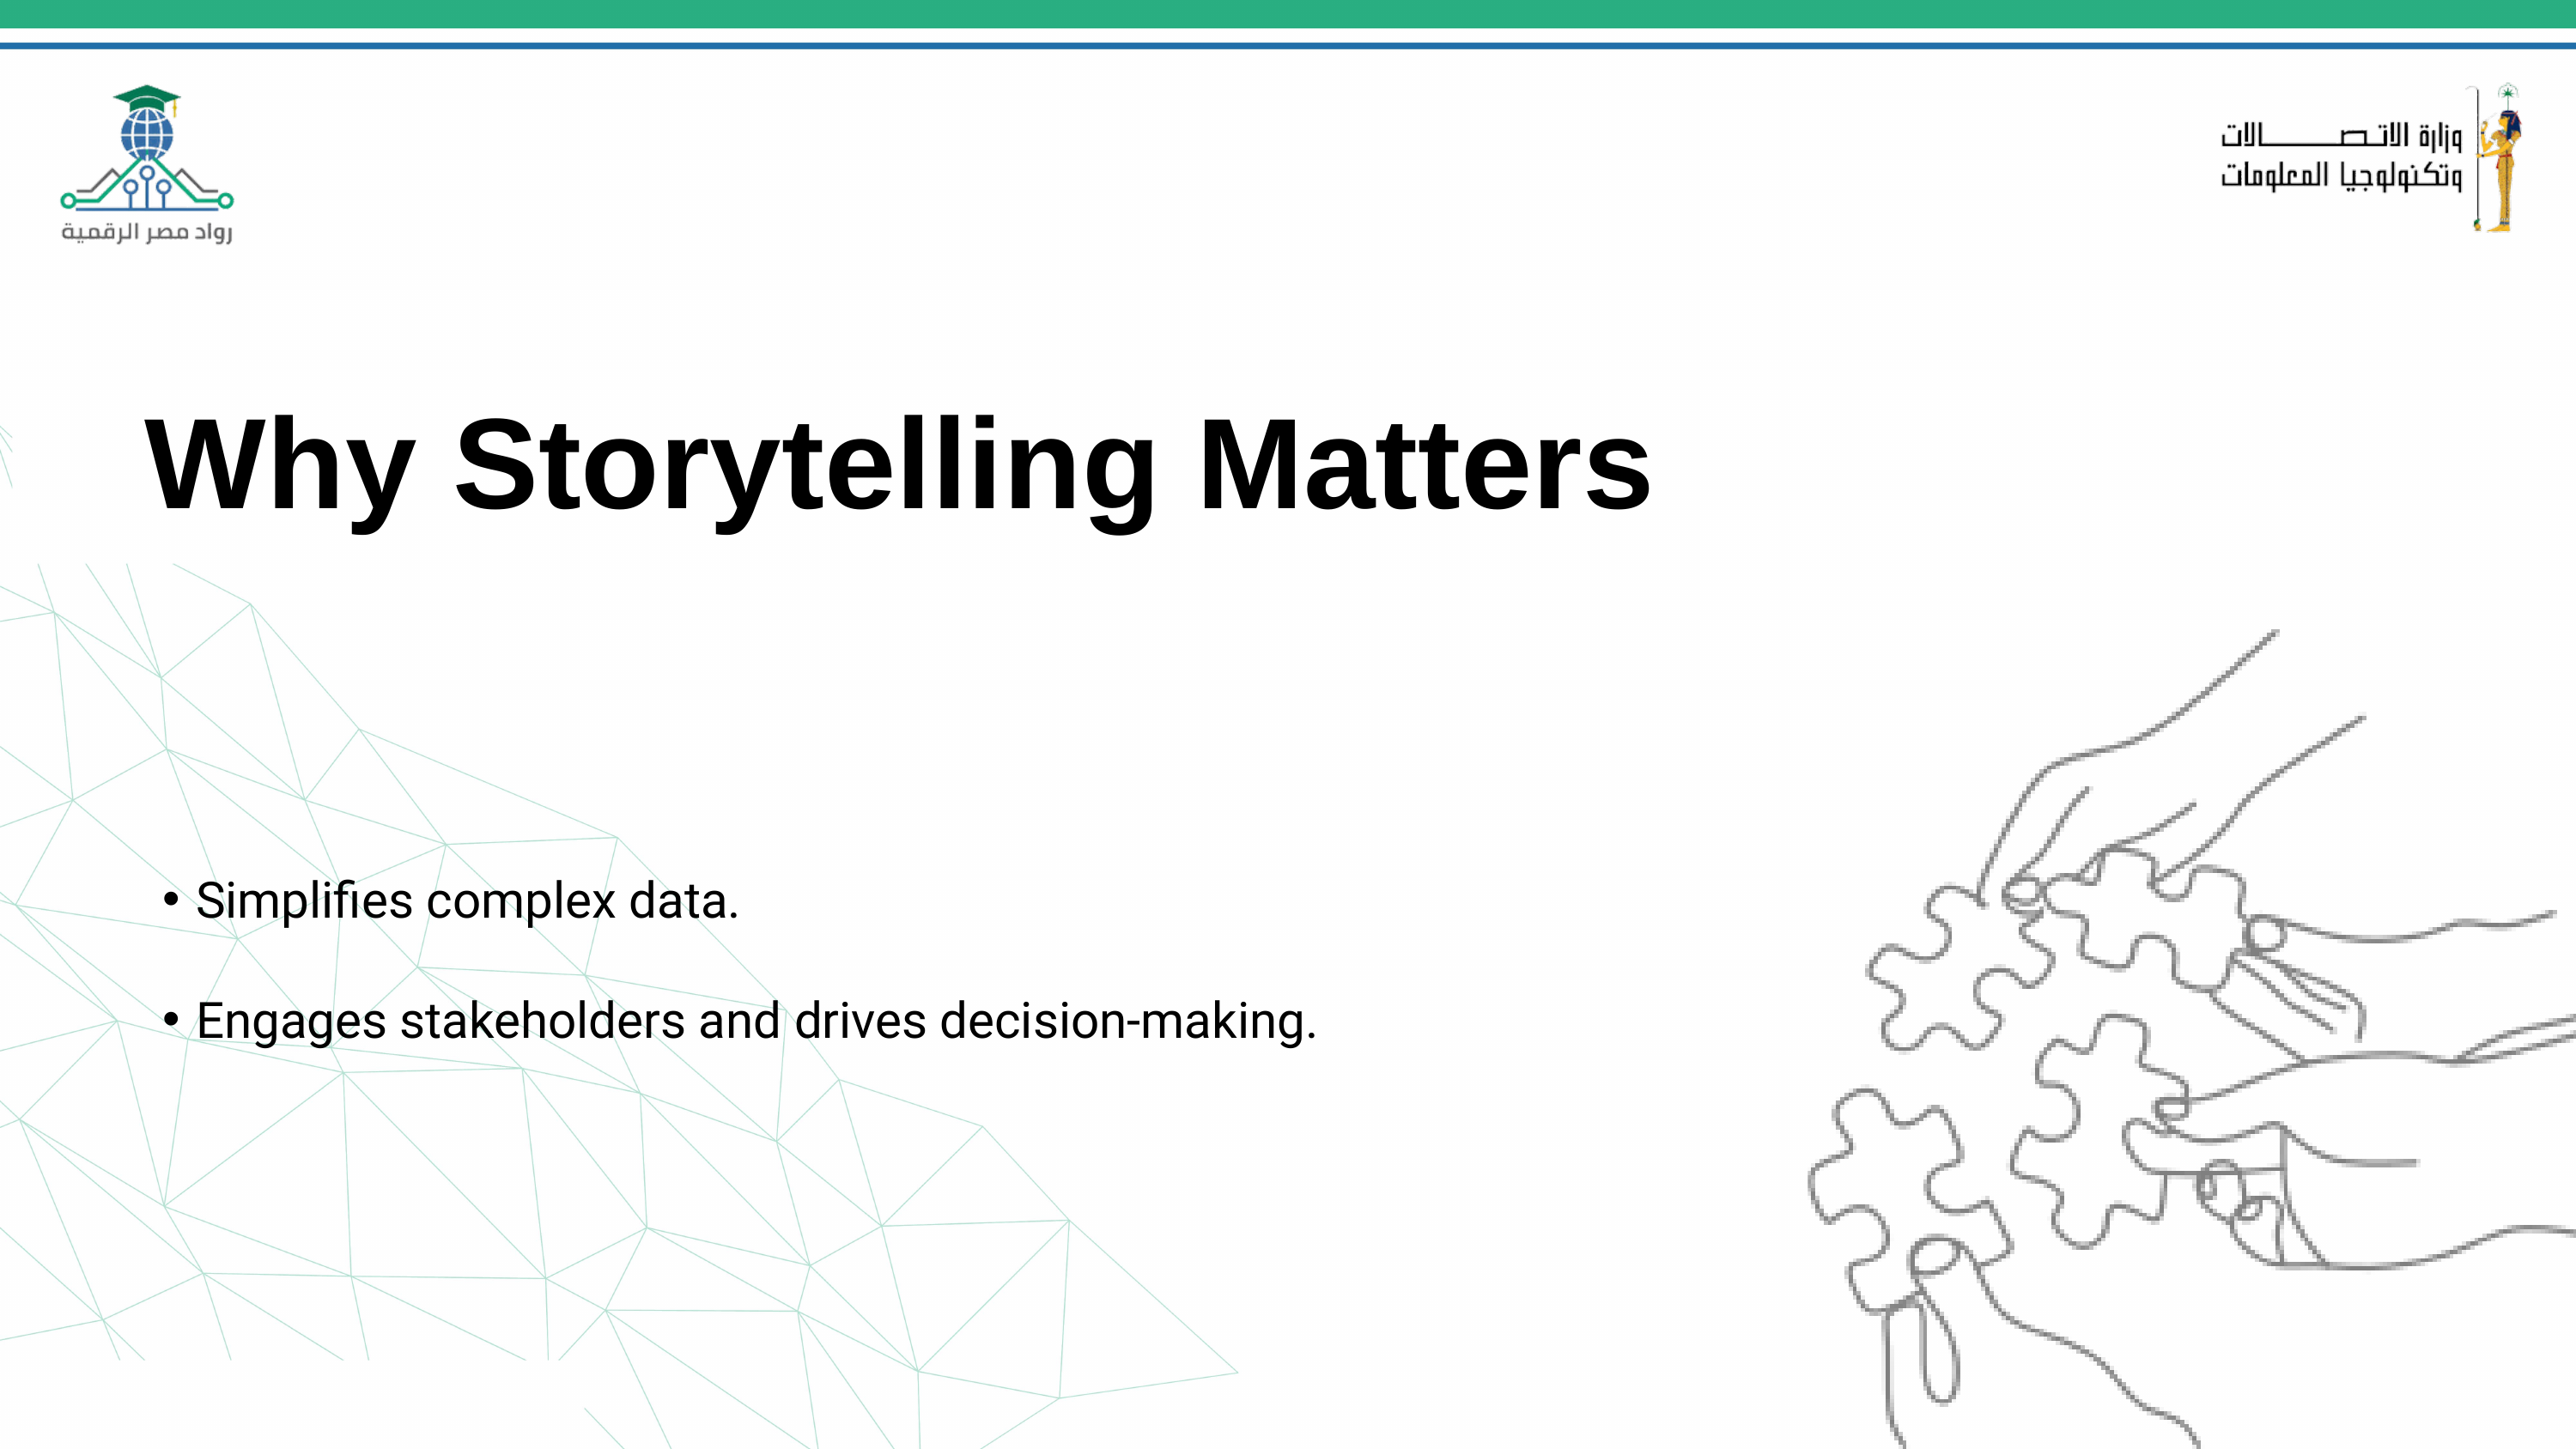

Why Storytelling Matters

Simplifies complex data.
Engages stakeholders and drives decision-making.